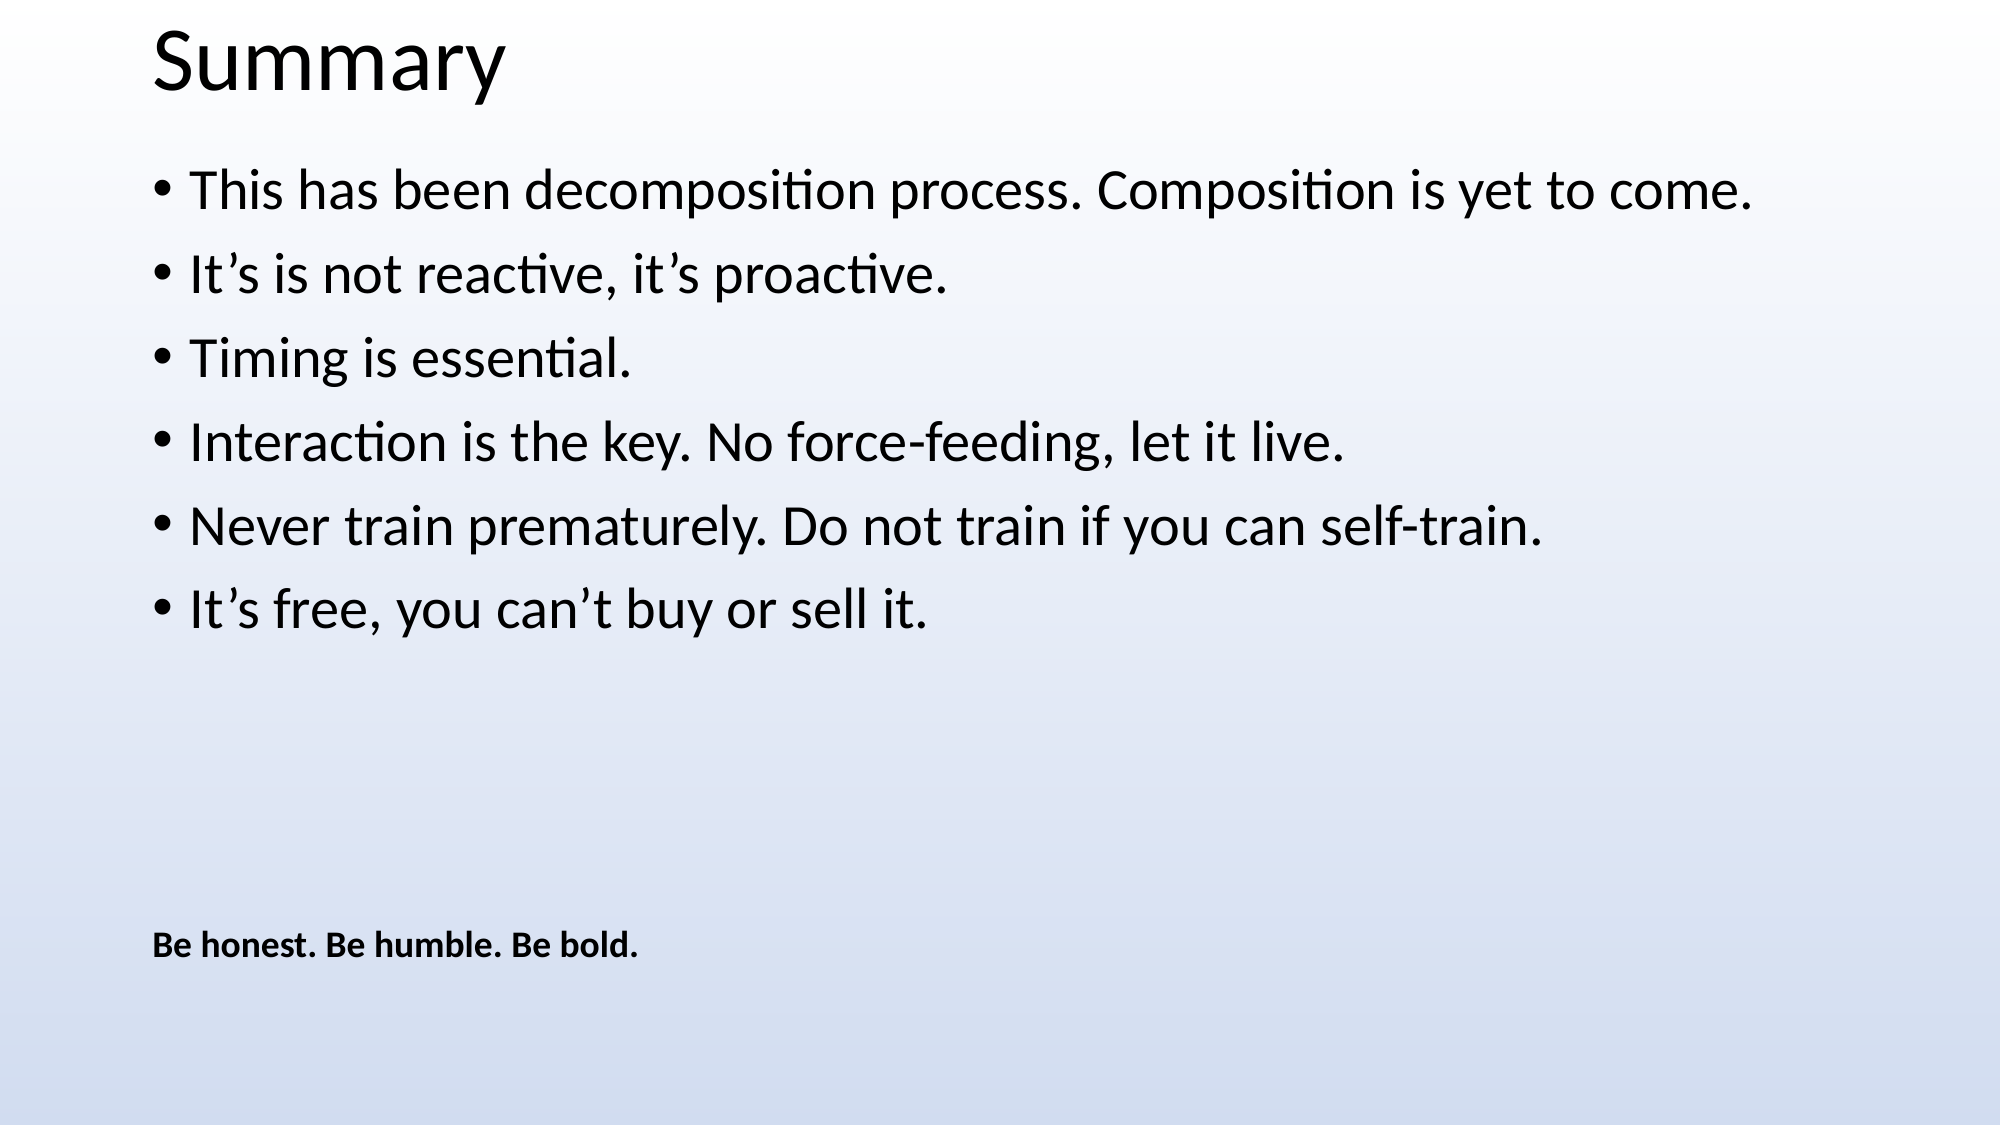

# Summary
This has been decomposition process. Composition is yet to come.
It’s is not reactive, it’s proactive.
Timing is essential.
Interaction is the key. No force-feeding, let it live.
Never train prematurely. Do not train if you can self-train.
It’s free, you can’t buy or sell it.

Be honest. Be humble. Be bold.